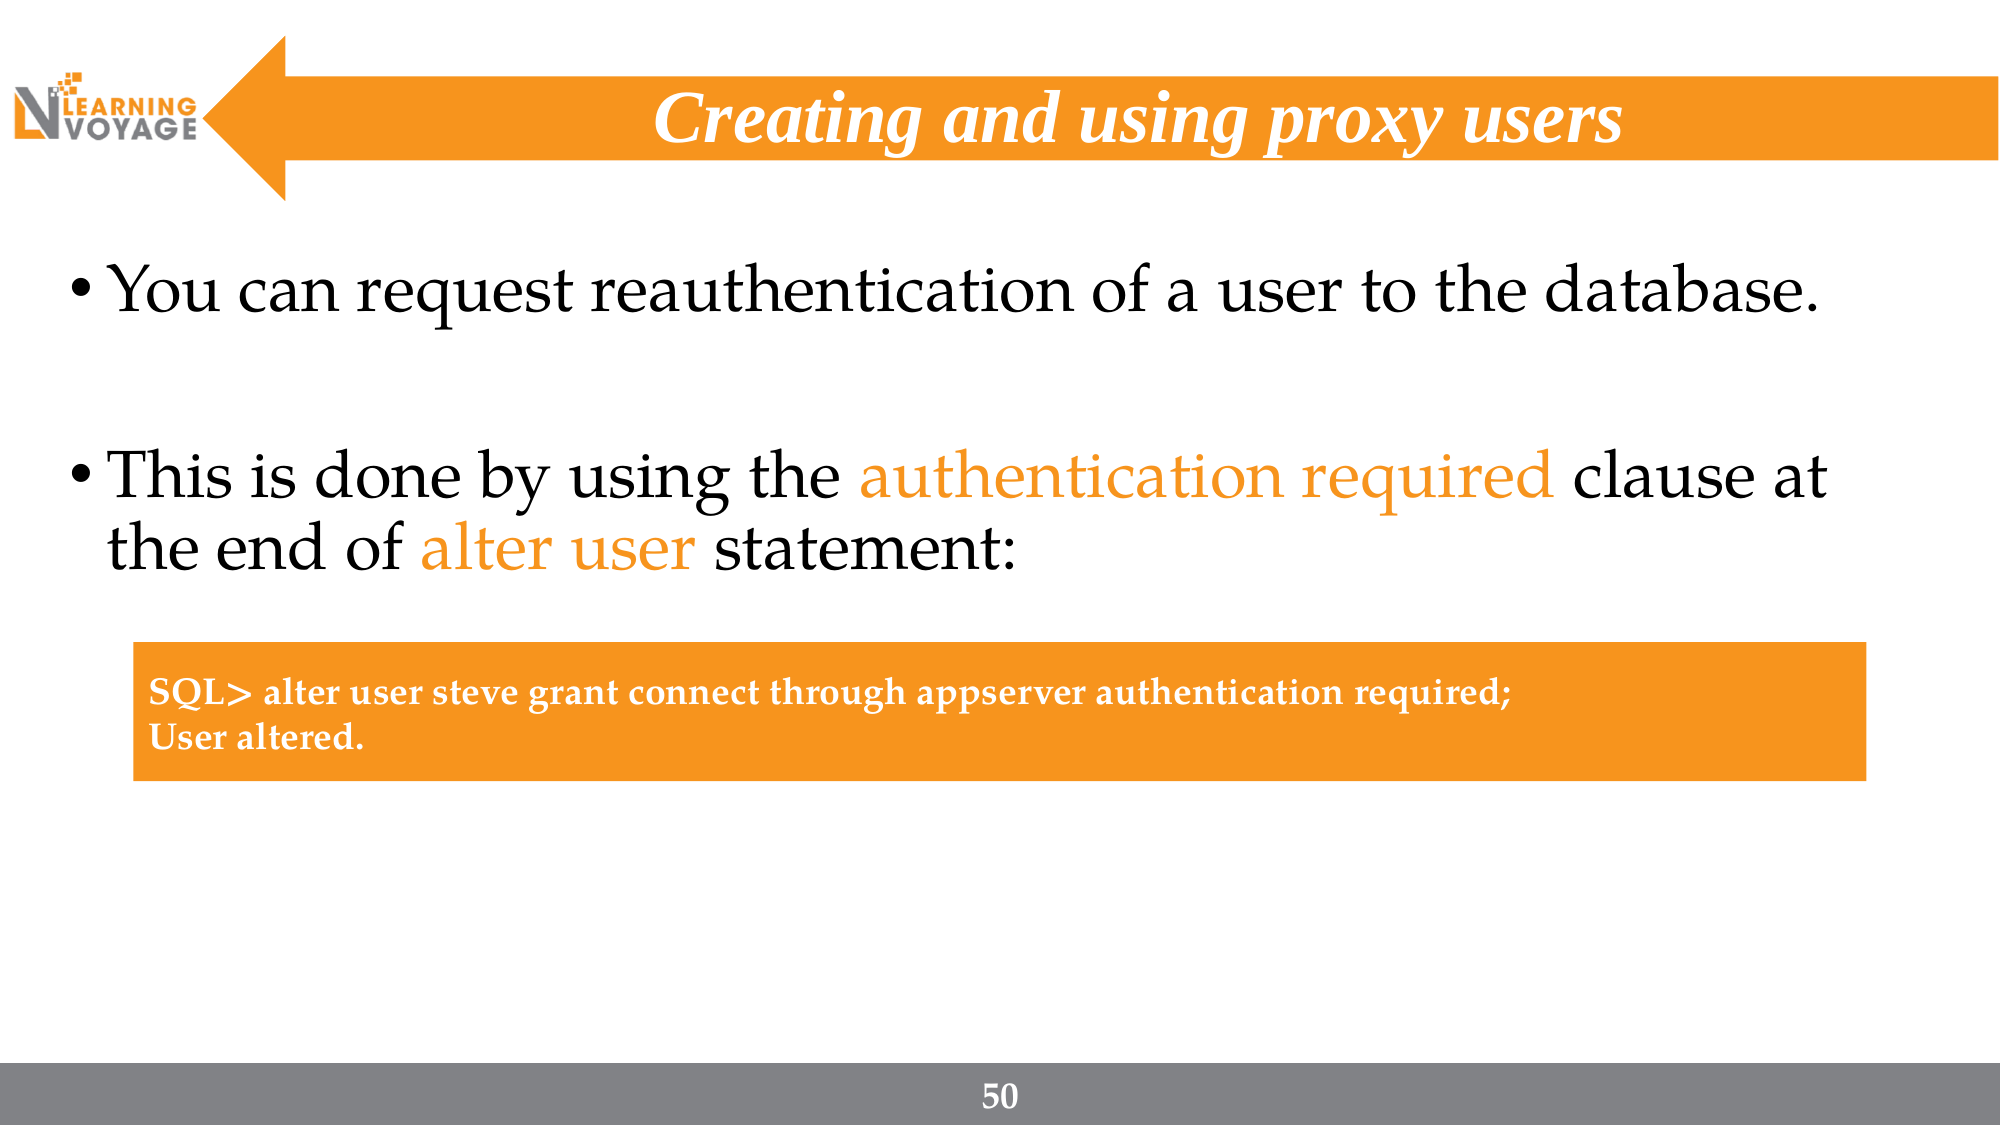

# Creating and using proxy users
You can request reauthentication of a user to the database.

This is done by using the authentication required clause at the end of alter user statement:
SQL> alter user steve grant connect through appserver authentication required;
User altered.
50